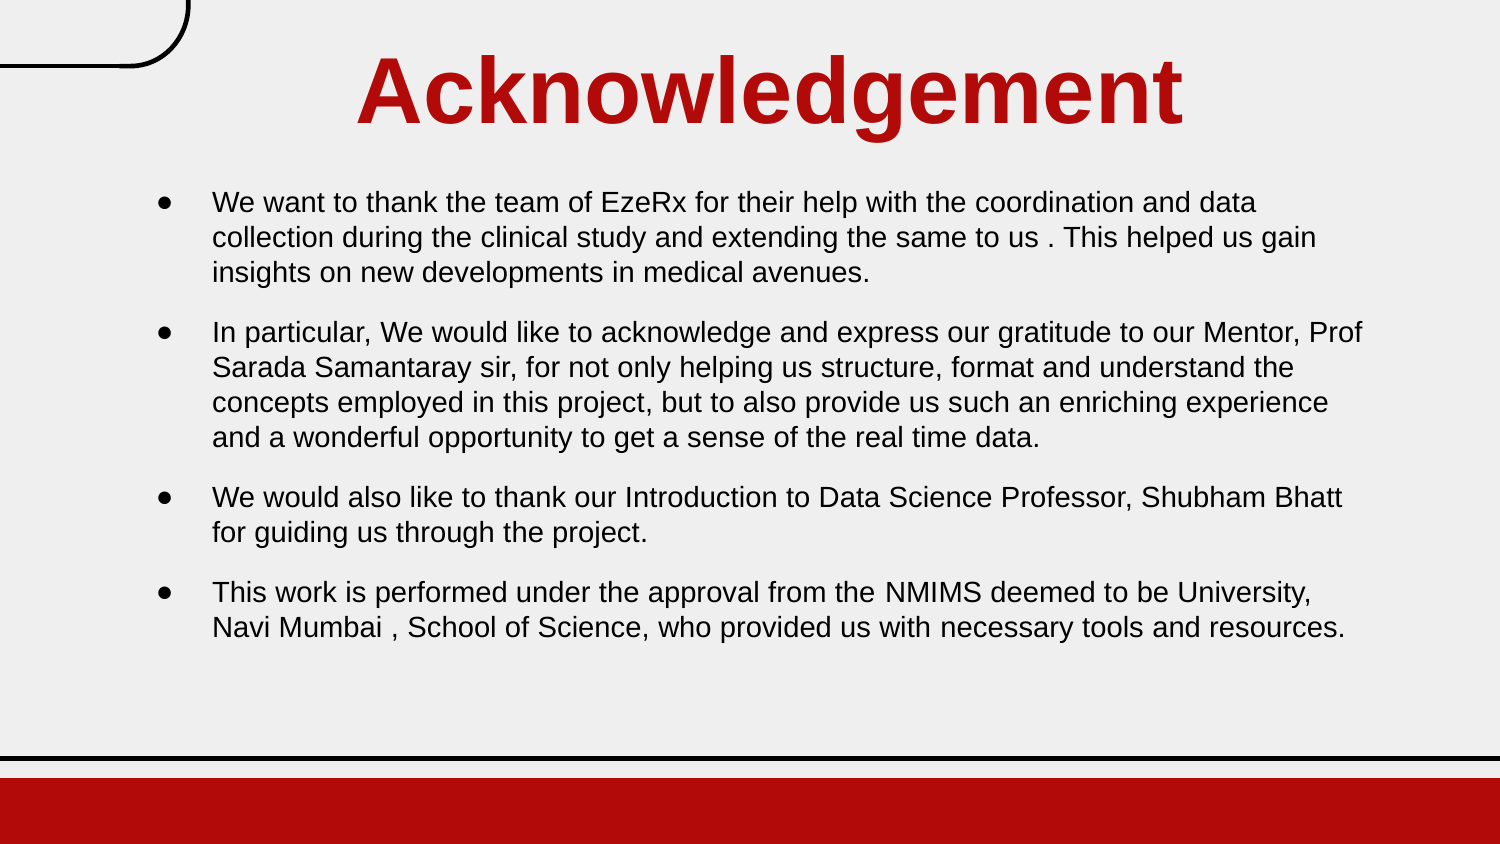

# Acknowledgement
We want to thank the team of EzeRx for their help with the coordination and data collection during the clinical study and extending the same to us . This helped us gain insights on new developments in medical avenues.
In particular, We would like to acknowledge and express our gratitude to our Mentor, Prof Sarada Samantaray sir, for not only helping us structure, format and understand the concepts employed in this project, but to also provide us such an enriching experience and a wonderful opportunity to get a sense of the real time data.
We would also like to thank our Introduction to Data Science Professor, Shubham Bhatt for guiding us through the project.
This work is performed under the approval from the NMIMS deemed to be University, Navi Mumbai , School of Science, who provided us with necessary tools and resources.